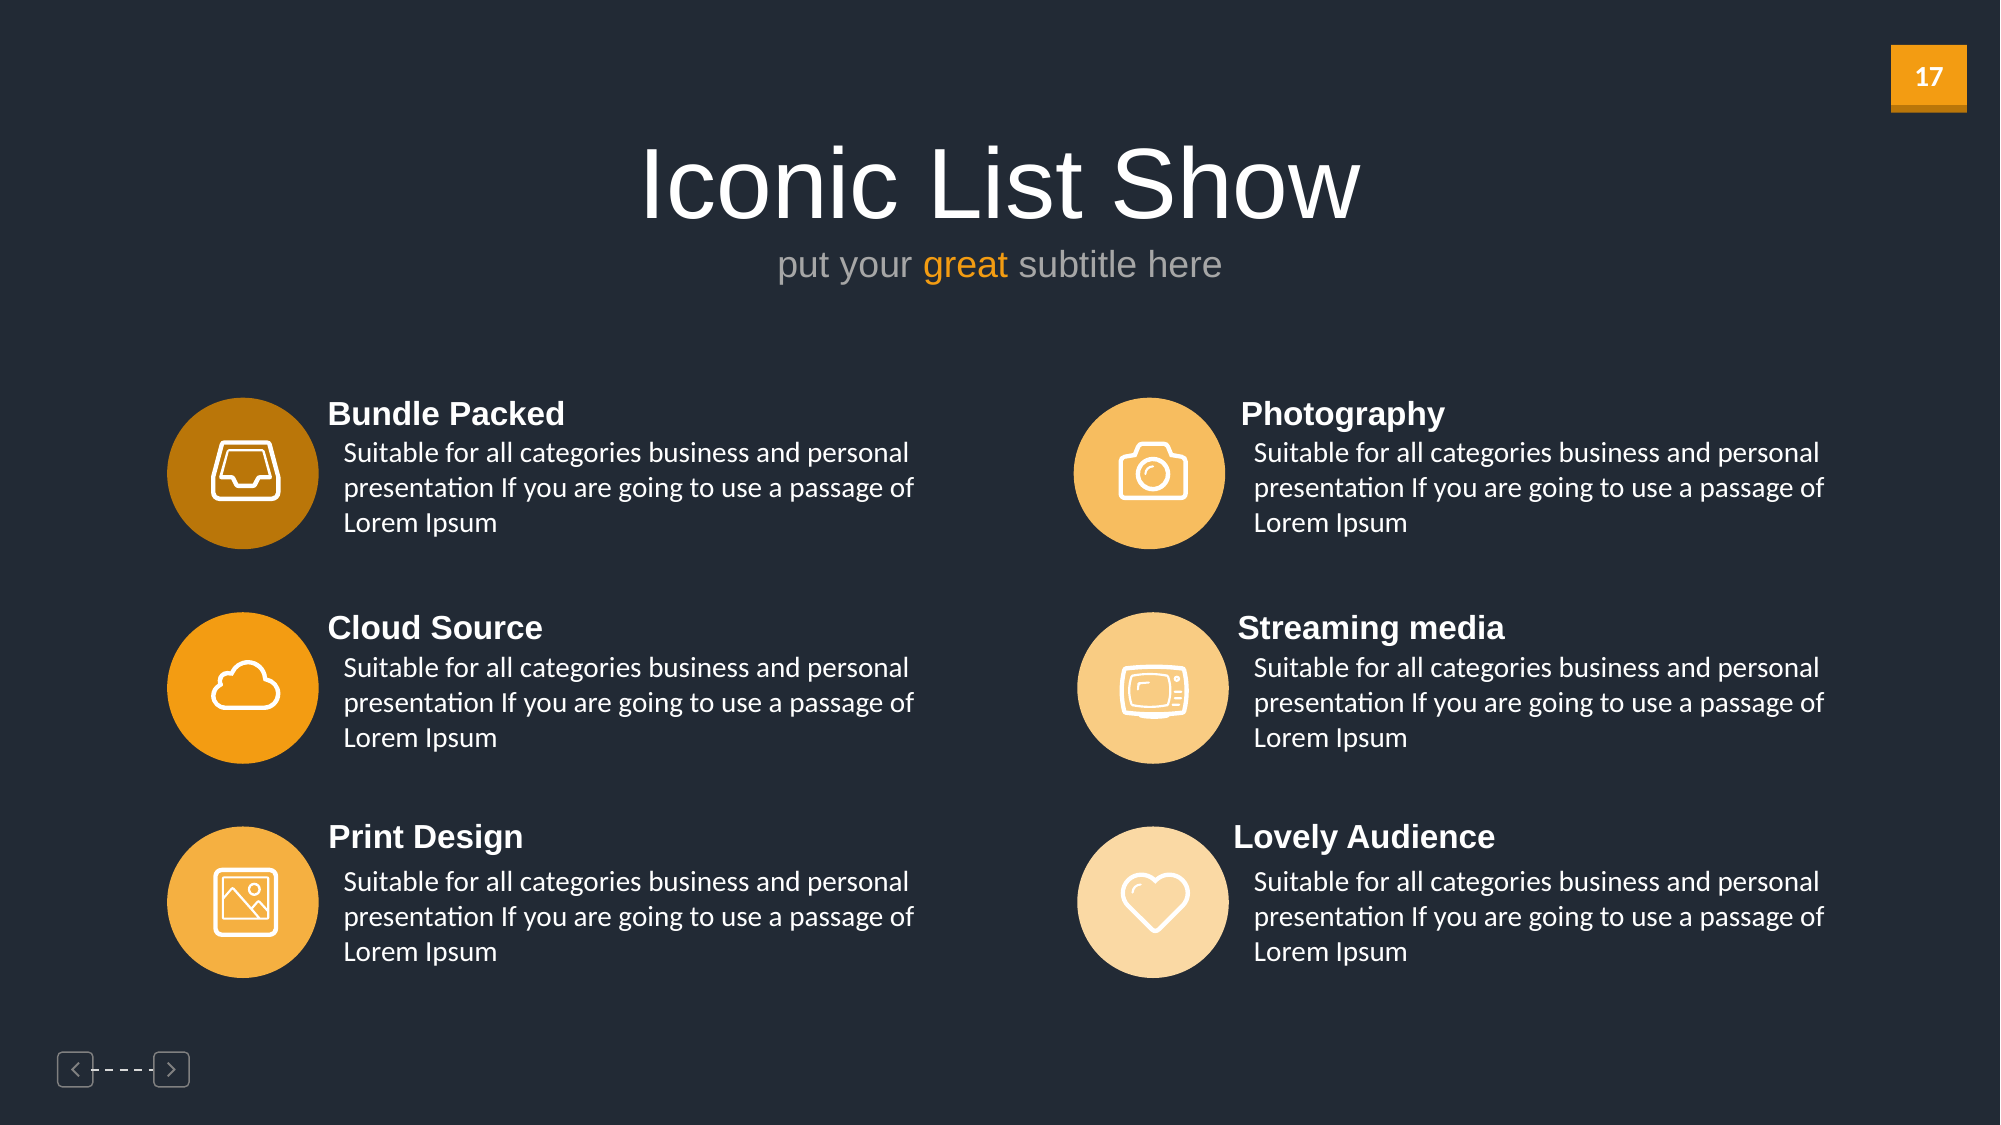

Iconic List Show
put your great subtitle here
Bundle Packed
Photography

Suitable for all categories business and personal presentation If you are going to use a passage of Lorem Ipsum
Suitable for all categories business and personal presentation If you are going to use a passage of Lorem Ipsum

Cloud Source
Streaming media

Suitable for all categories business and personal presentation If you are going to use a passage of Lorem Ipsum
Suitable for all categories business and personal presentation If you are going to use a passage of Lorem Ipsum

Print Design
Lovely Audience

Suitable for all categories business and personal presentation If you are going to use a passage of Lorem Ipsum
Suitable for all categories business and personal presentation If you are going to use a passage of Lorem Ipsum